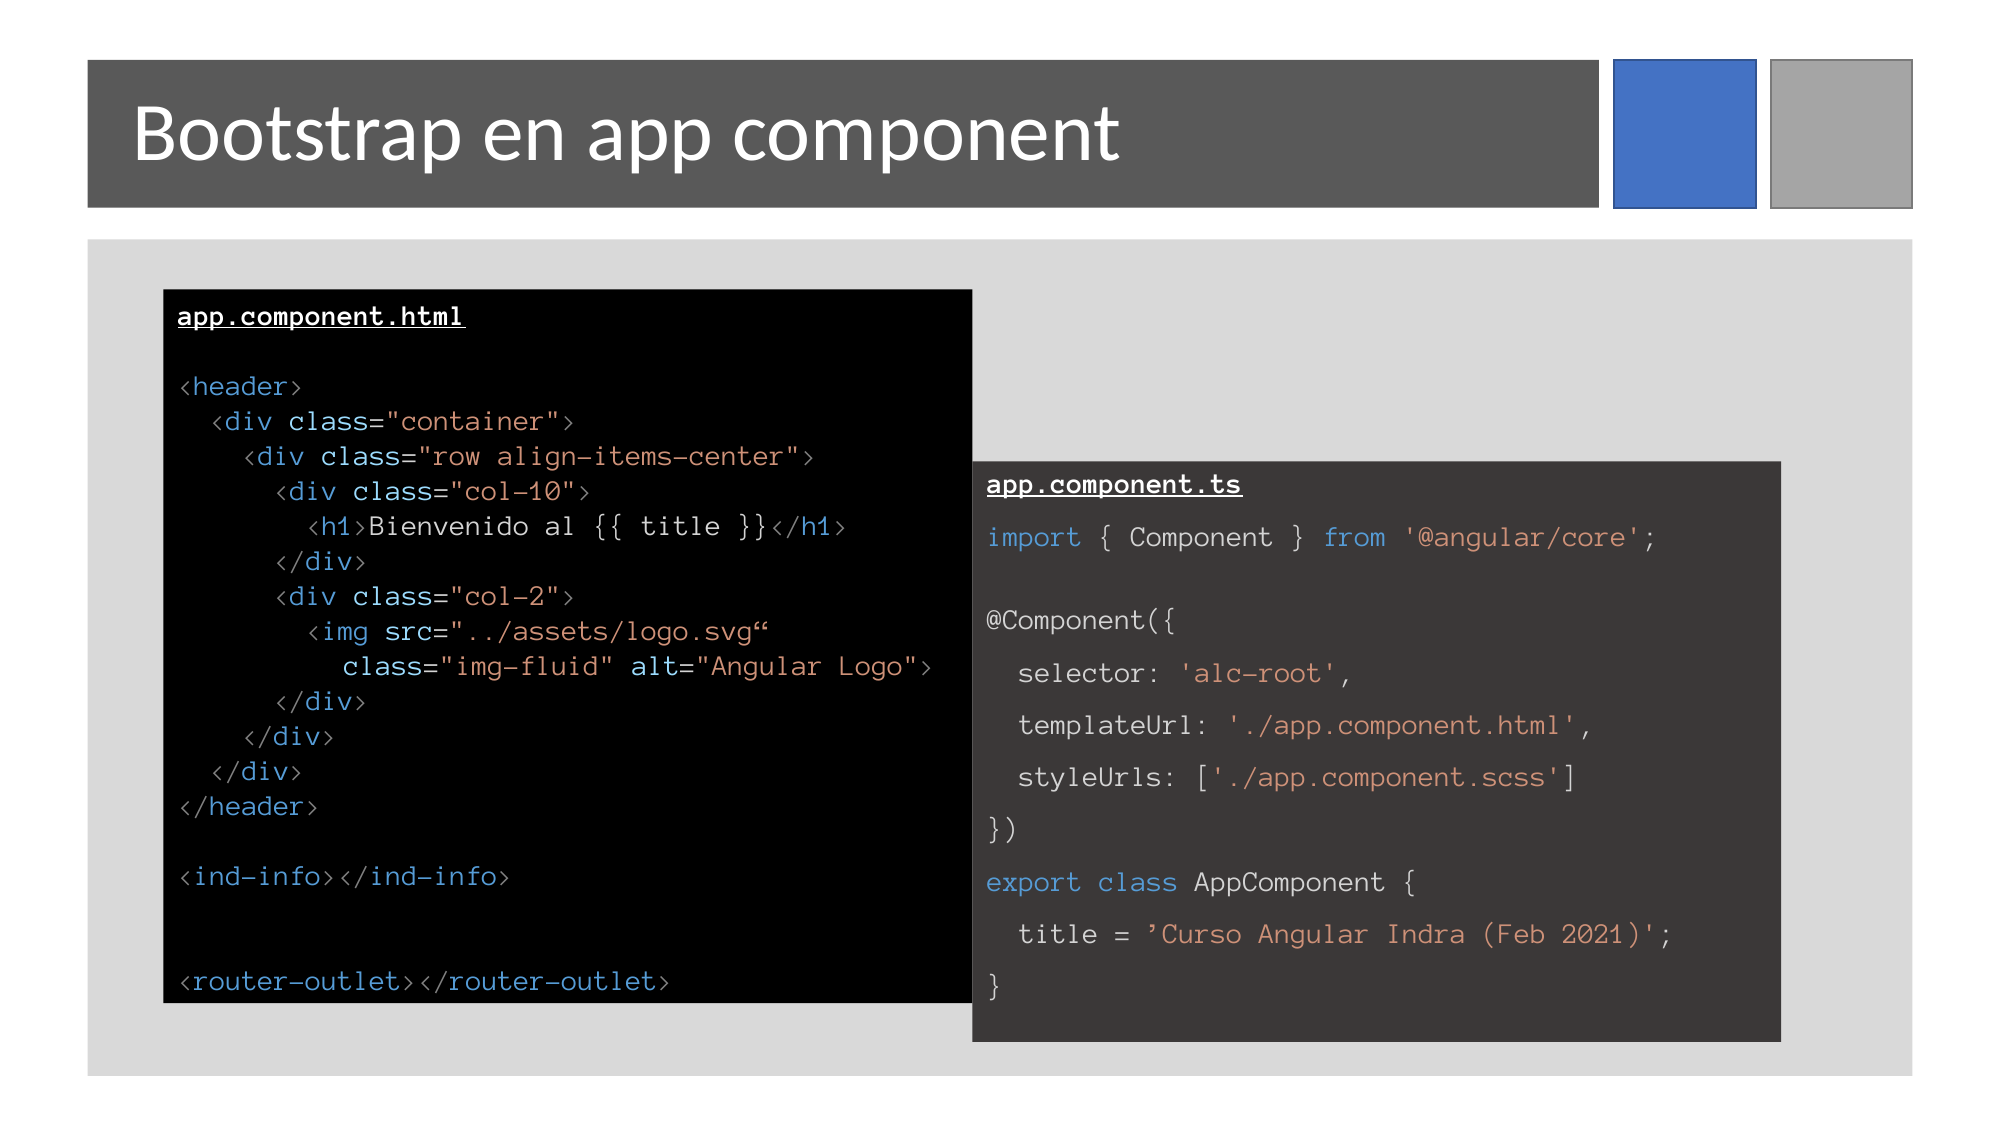

# Bootstrap en app component
app.component.html

<header>
  <div class="container">
    <div class="row align-items-center">
      <div class="col-10">
        <h1>Bienvenido al {{ title }}</h1>
      </div>
      <div class="col-2">
        <img src="../assets/logo.svg“
	 class="img-fluid" alt="Angular Logo">
      </div>
    </div>
  </div>
</header>
<ind-info></ind-info>
<router-outlet></router-outlet>
app.component.ts
import { Component } from '@angular/core';
@Component({
  selector: 'alc-root',
  templateUrl: './app.component.html',
  styleUrls: ['./app.component.scss']
})
export class AppComponent {
  title = ’Curso Angular Indra (Feb 2021)';
}